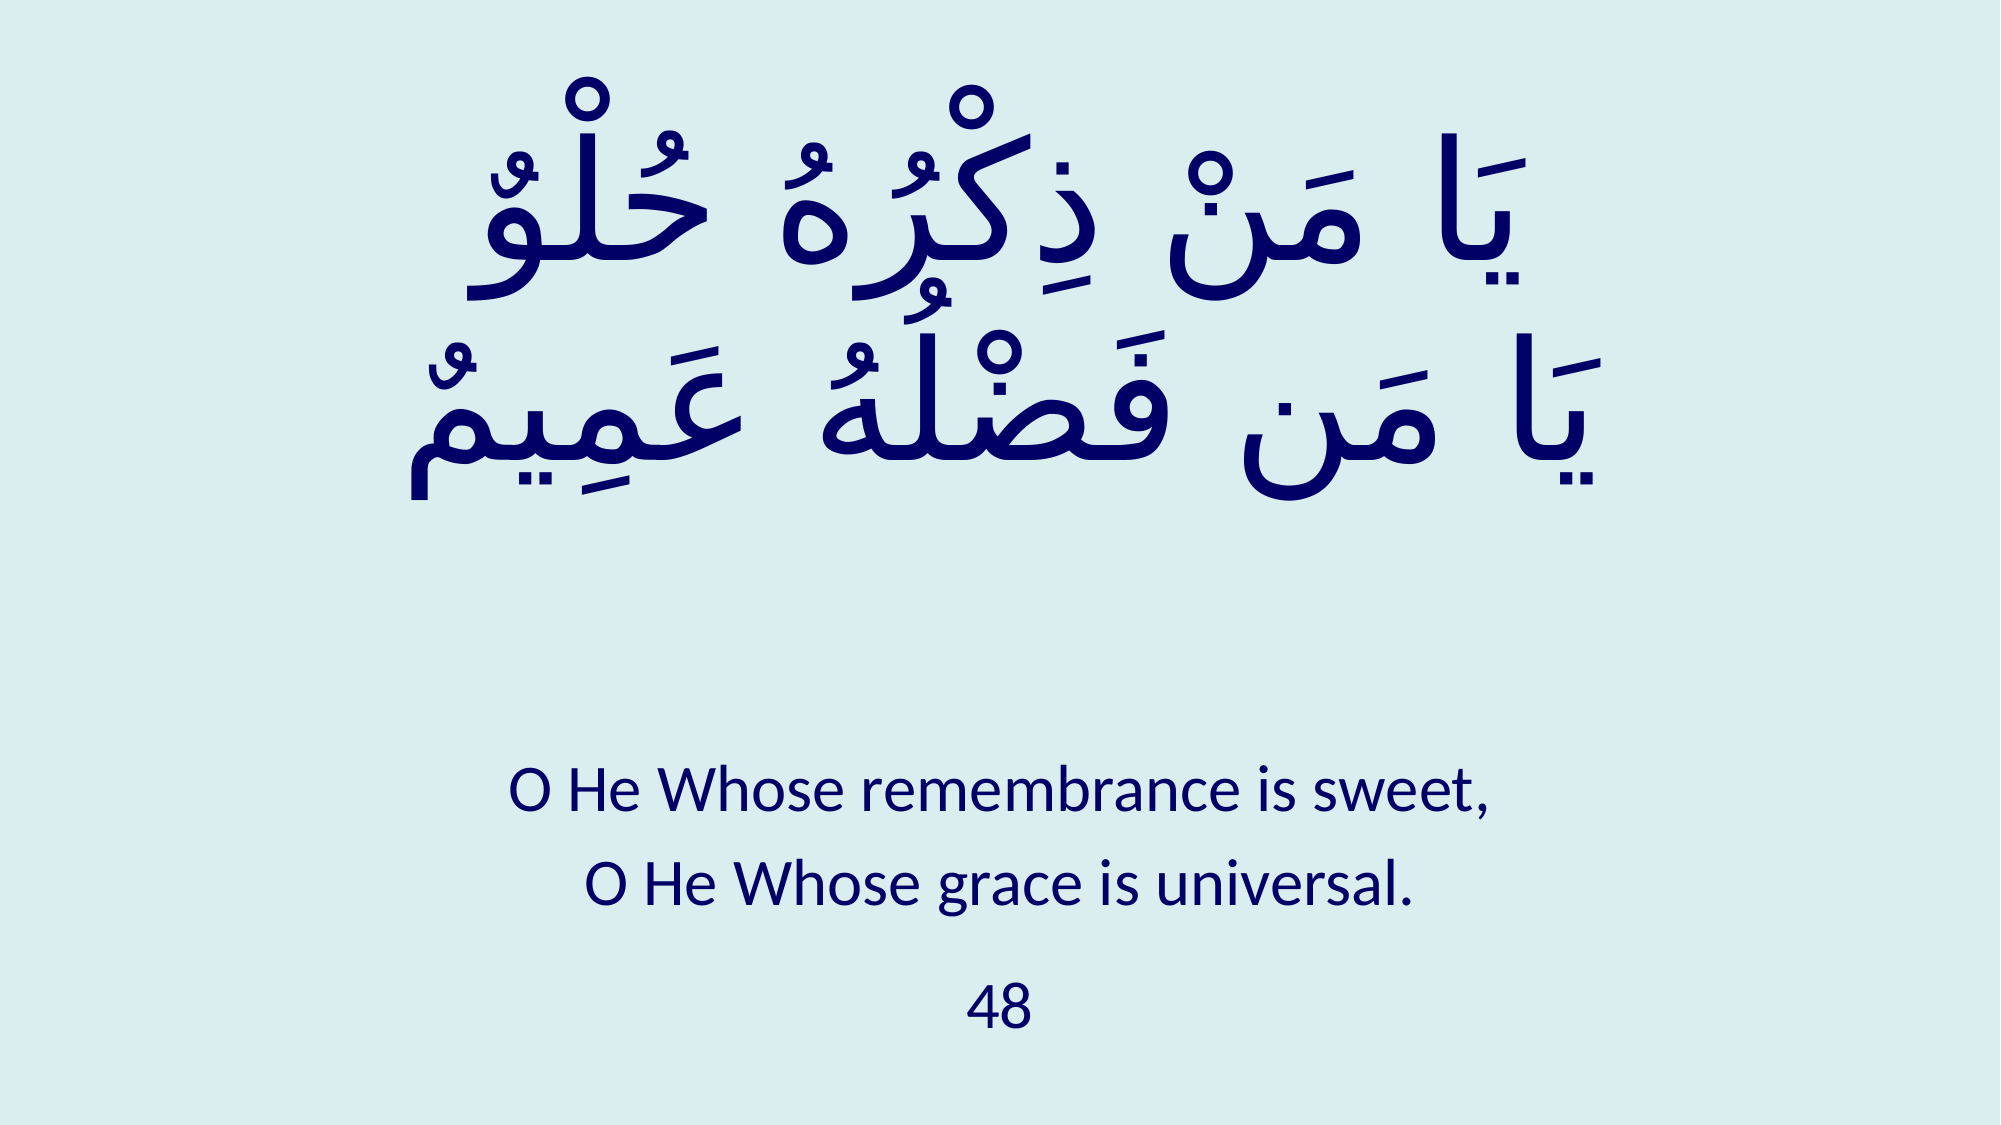

# يَا مَنْ ذِكْرُهُ حُلْوٌ يَا مَن فَضْلُهُ عَمِيمٌ
O He Whose remembrance is sweet,
O He Whose grace is universal.
48